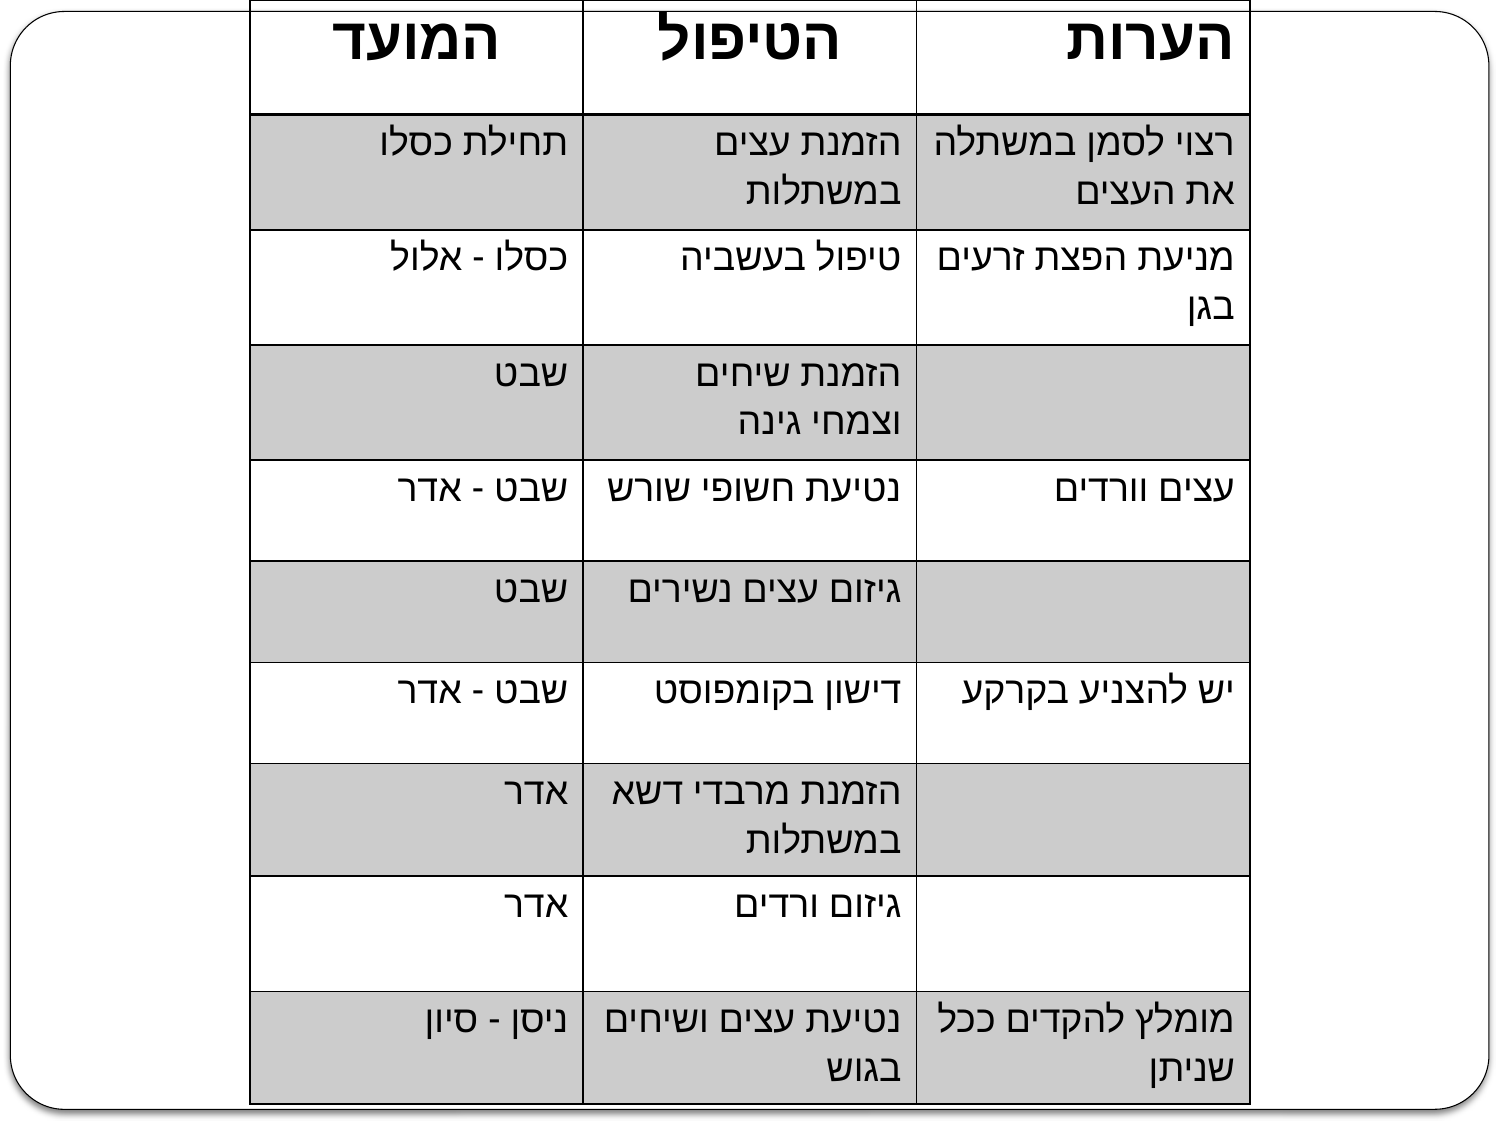

| המועד | הטיפול | הערות |
| --- | --- | --- |
| תחילת כסלו | הזמנת עצים במשתלות | רצוי לסמן במשתלה את העצים |
| כסלו - אלול | טיפול בעשביה | מניעת הפצת זרעים בגן |
| שבט | הזמנת שיחים וצמחי גינה |  |
| שבט - אדר | נטיעת חשופי שורש | עצים וורדים |
| שבט | גיזום עצים נשירים |  |
| שבט - אדר | דישון בקומפוסט | יש להצניע בקרקע |
| אדר | הזמנת מרבדי דשא במשתלות |  |
| אדר | גיזום ורדים |  |
| ניסן - סיון | נטיעת עצים ושיחים בגוש | מומלץ להקדים ככל שניתן |